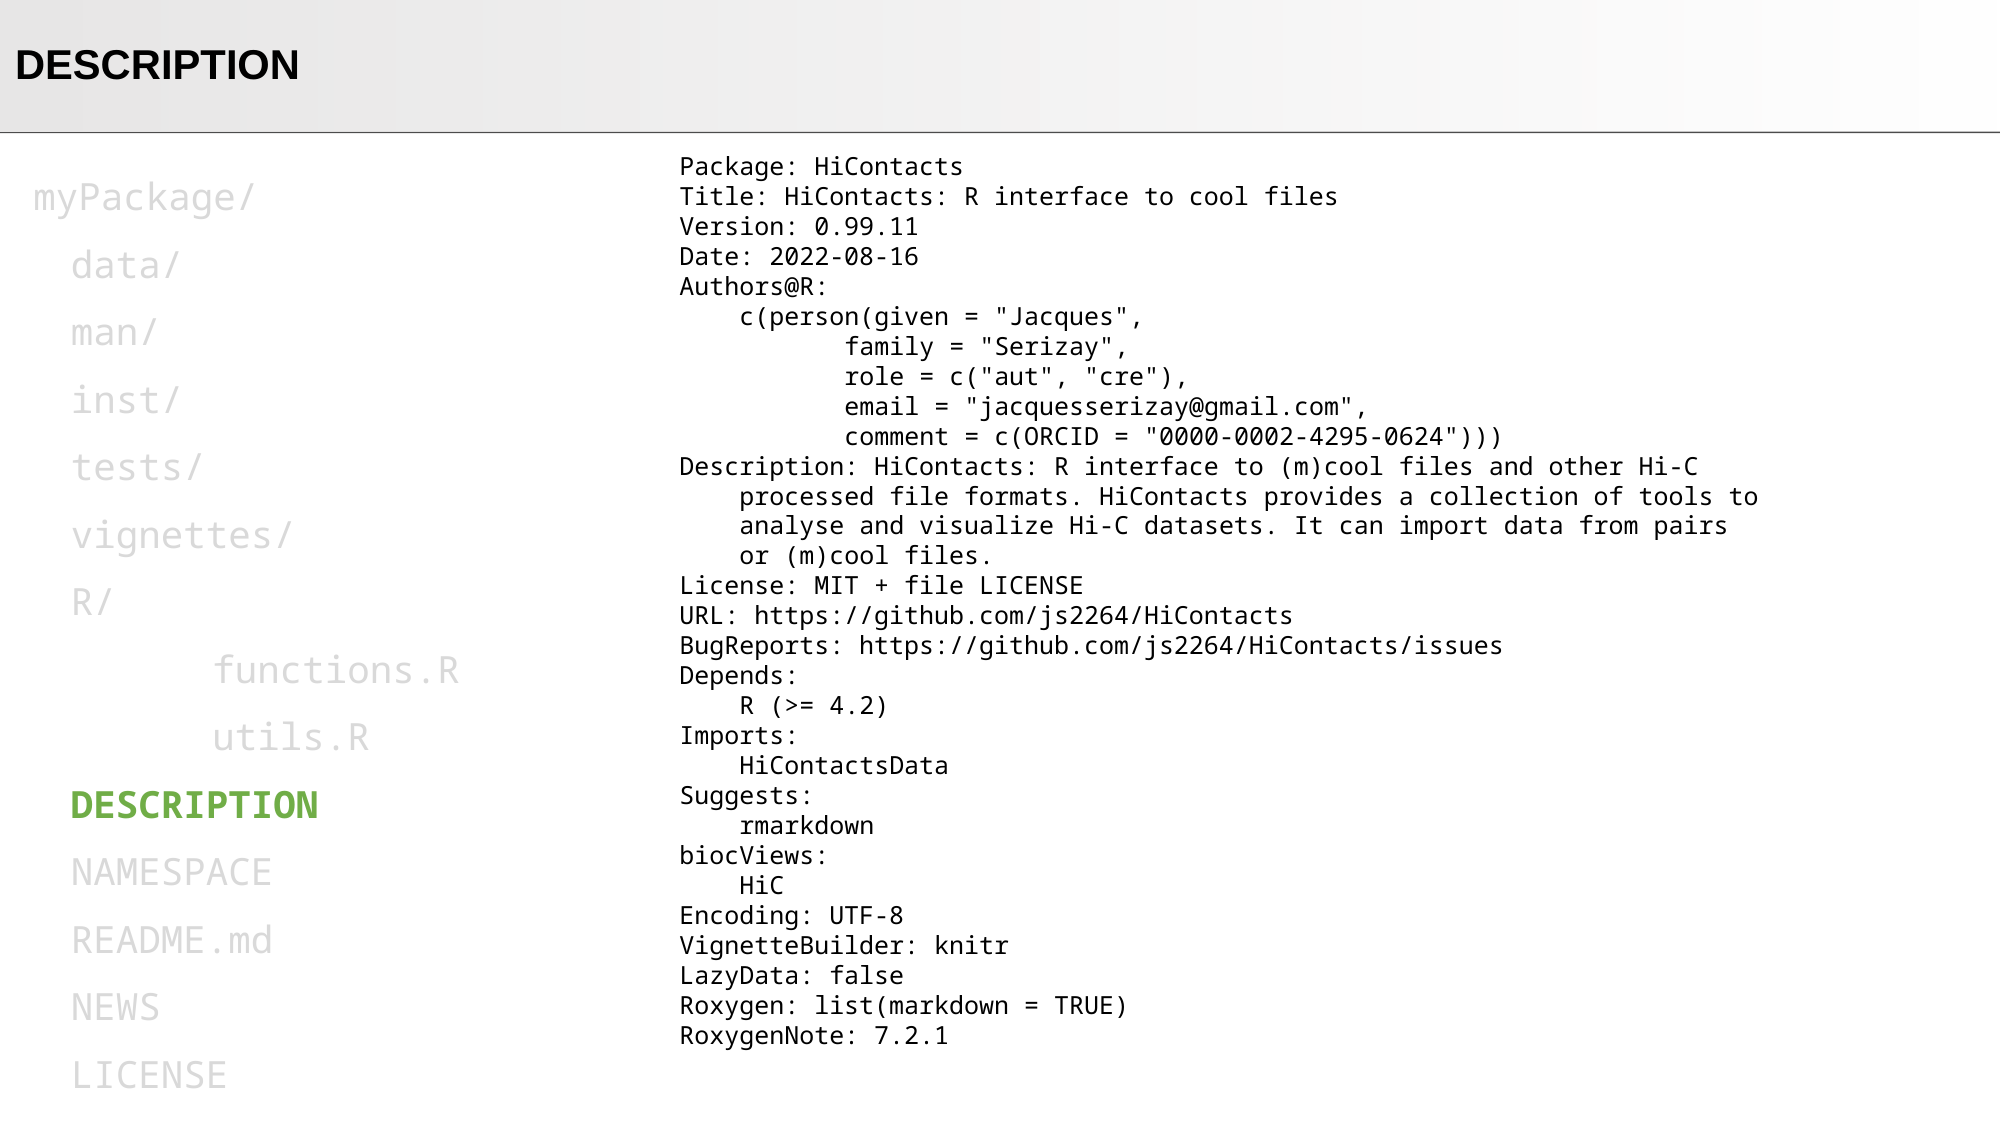

# DESCRIPTION
myPackage/
	data/
	man/
	inst/
	tests/
	vignettes/
	R/
	functions.R
	utils.R
	DESCRIPTION
	NAMESPACE
	README.md
	NEWS
	LICENSE

Package: HiContacts
Title: HiContacts: R interface to cool files
Version: 0.99.11
Date: 2022-08-16
Authors@R:
    c(person(given = "Jacques",
           family = "Serizay",
           role = c("aut", "cre"),
           email = "jacquesserizay@gmail.com",
           comment = c(ORCID = "0000-0002-4295-0624")))
Description: HiContacts: R interface to (m)cool files and other Hi-C
    processed file formats. HiContacts provides a collection of tools to
    analyse and visualize Hi-C datasets. It can import data from pairs
    or (m)cool files.
License: MIT + file LICENSE
URL: https://github.com/js2264/HiContacts
BugReports: https://github.com/js2264/HiContacts/issues
Depends:
    R (>= 4.2)
Imports:
    HiContactsData
Suggests:
    rmarkdown
biocViews:
    HiC
Encoding: UTF-8
VignetteBuilder: knitr
LazyData: false
Roxygen: list(markdown = TRUE)
RoxygenNote: 7.2.1